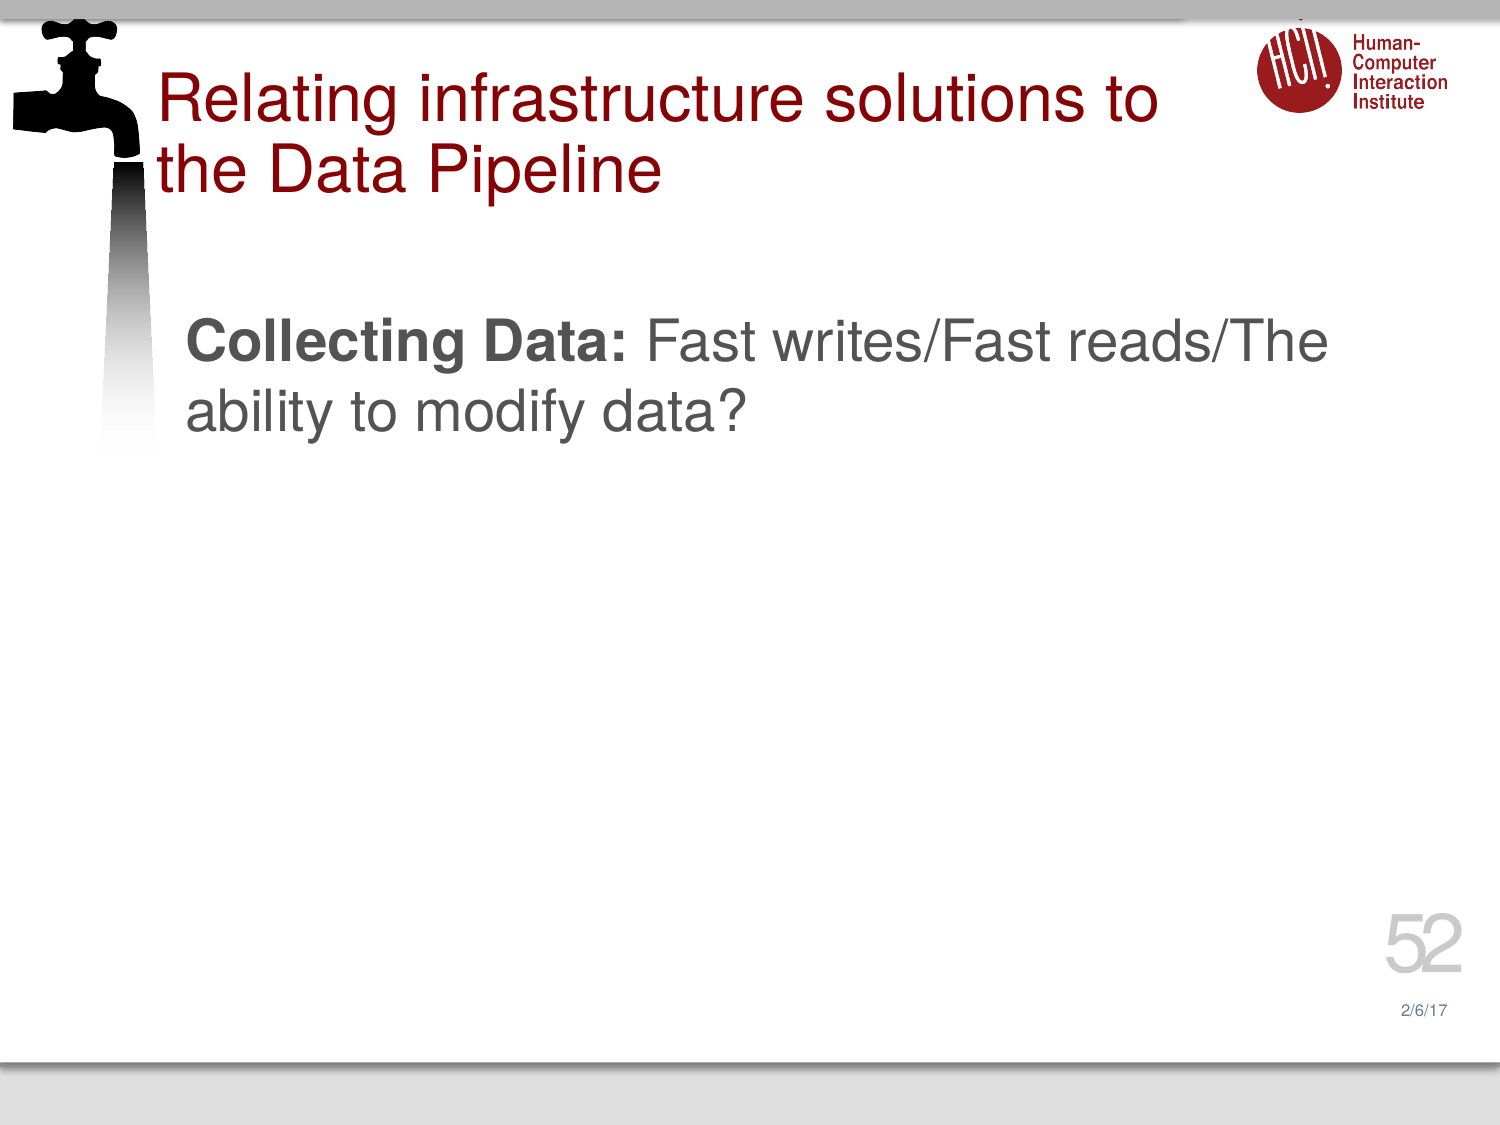

# Relating infrastructure solutions to the Data Pipeline
Collecting Data: Fast writes/Fast reads/The ability to modify data?
52
2/6/17